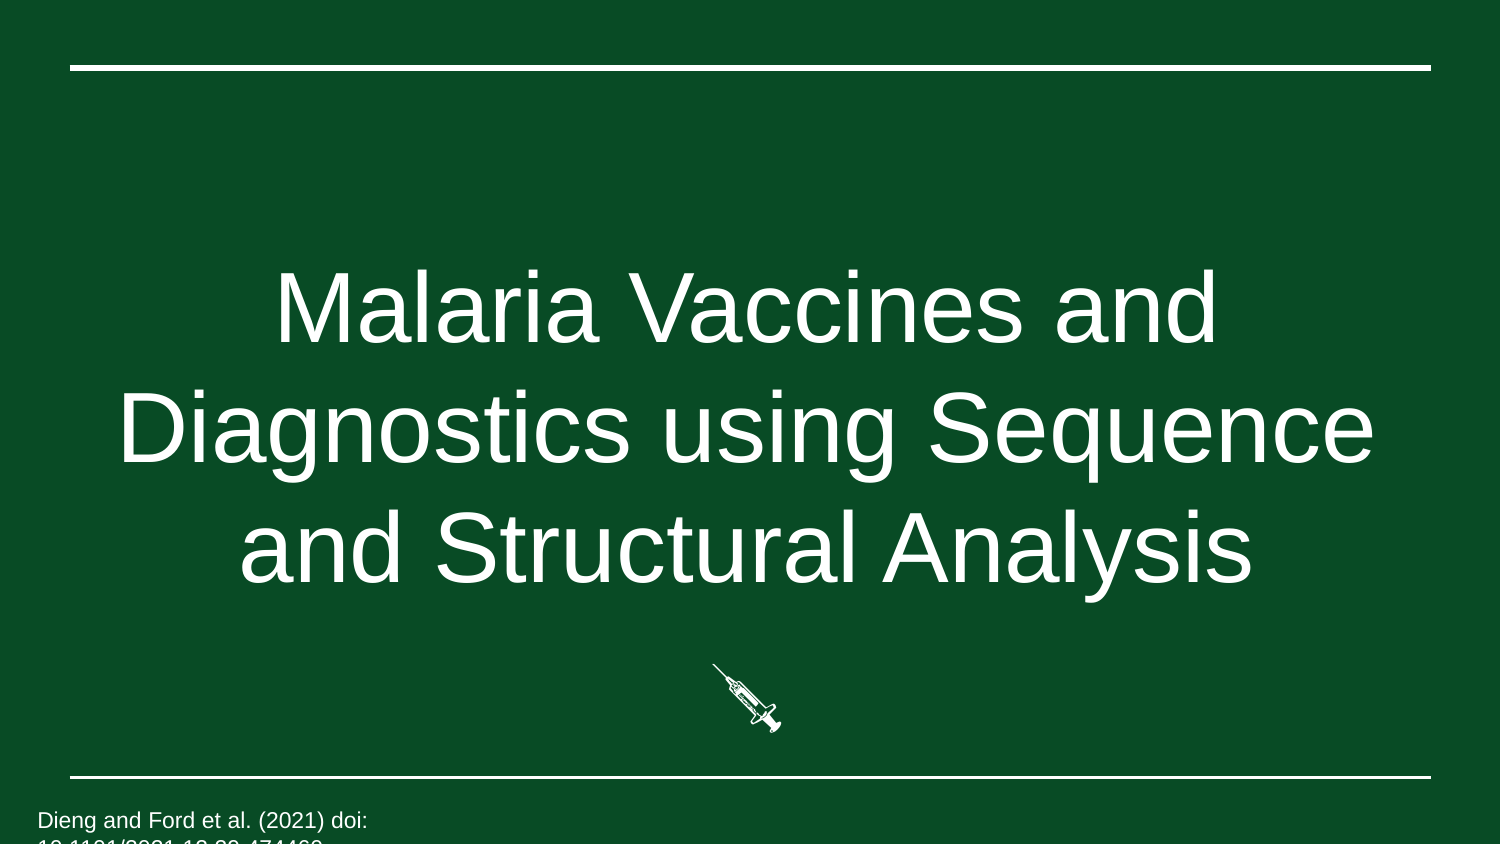

# Malaria Vaccines and Diagnostics using Sequence and Structural Analysis
🦟💉
Dieng and Ford et al. (2021) doi: 10.1101/2021.12.29.474460